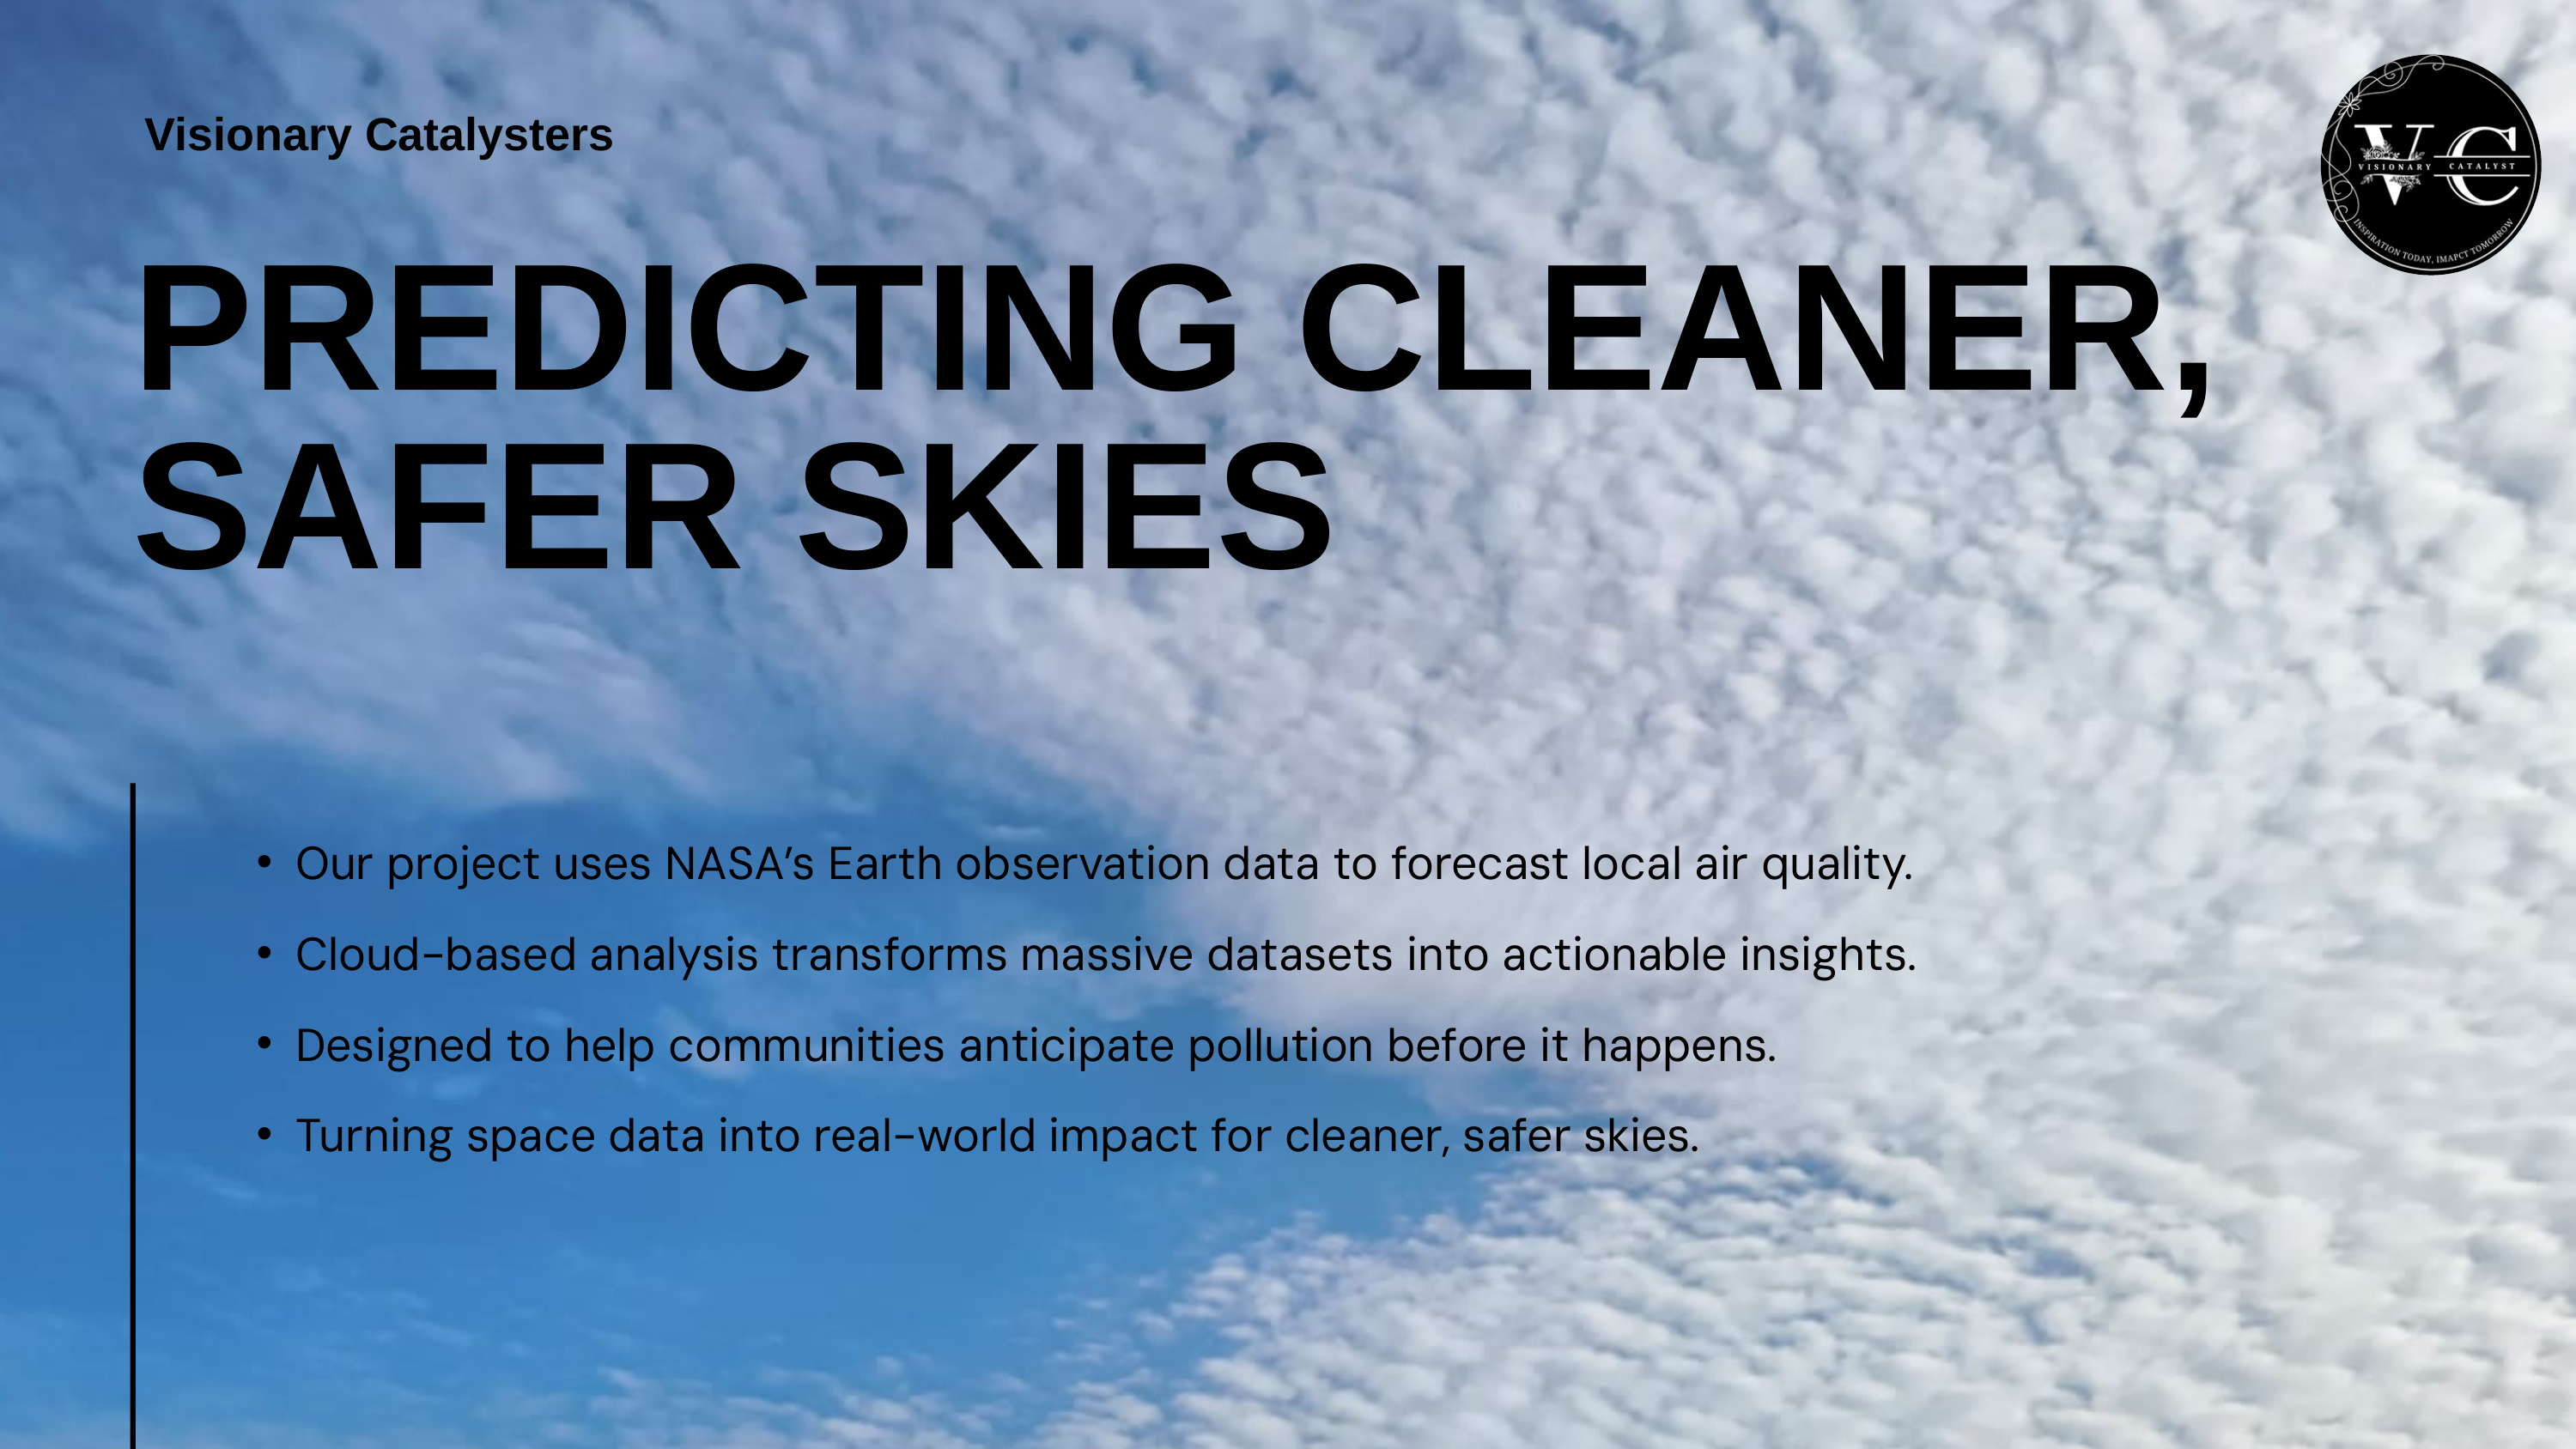

Visionary Catalysters
PREDICTING CLEANER, SAFER SKIES

Our project uses NASA’s Earth observation data to forecast local air quality.
Cloud-based analysis transforms massive datasets into actionable insights.
Designed to help communities anticipate pollution before it happens.
Turning space data into real-world impact for cleaner, safer skies.